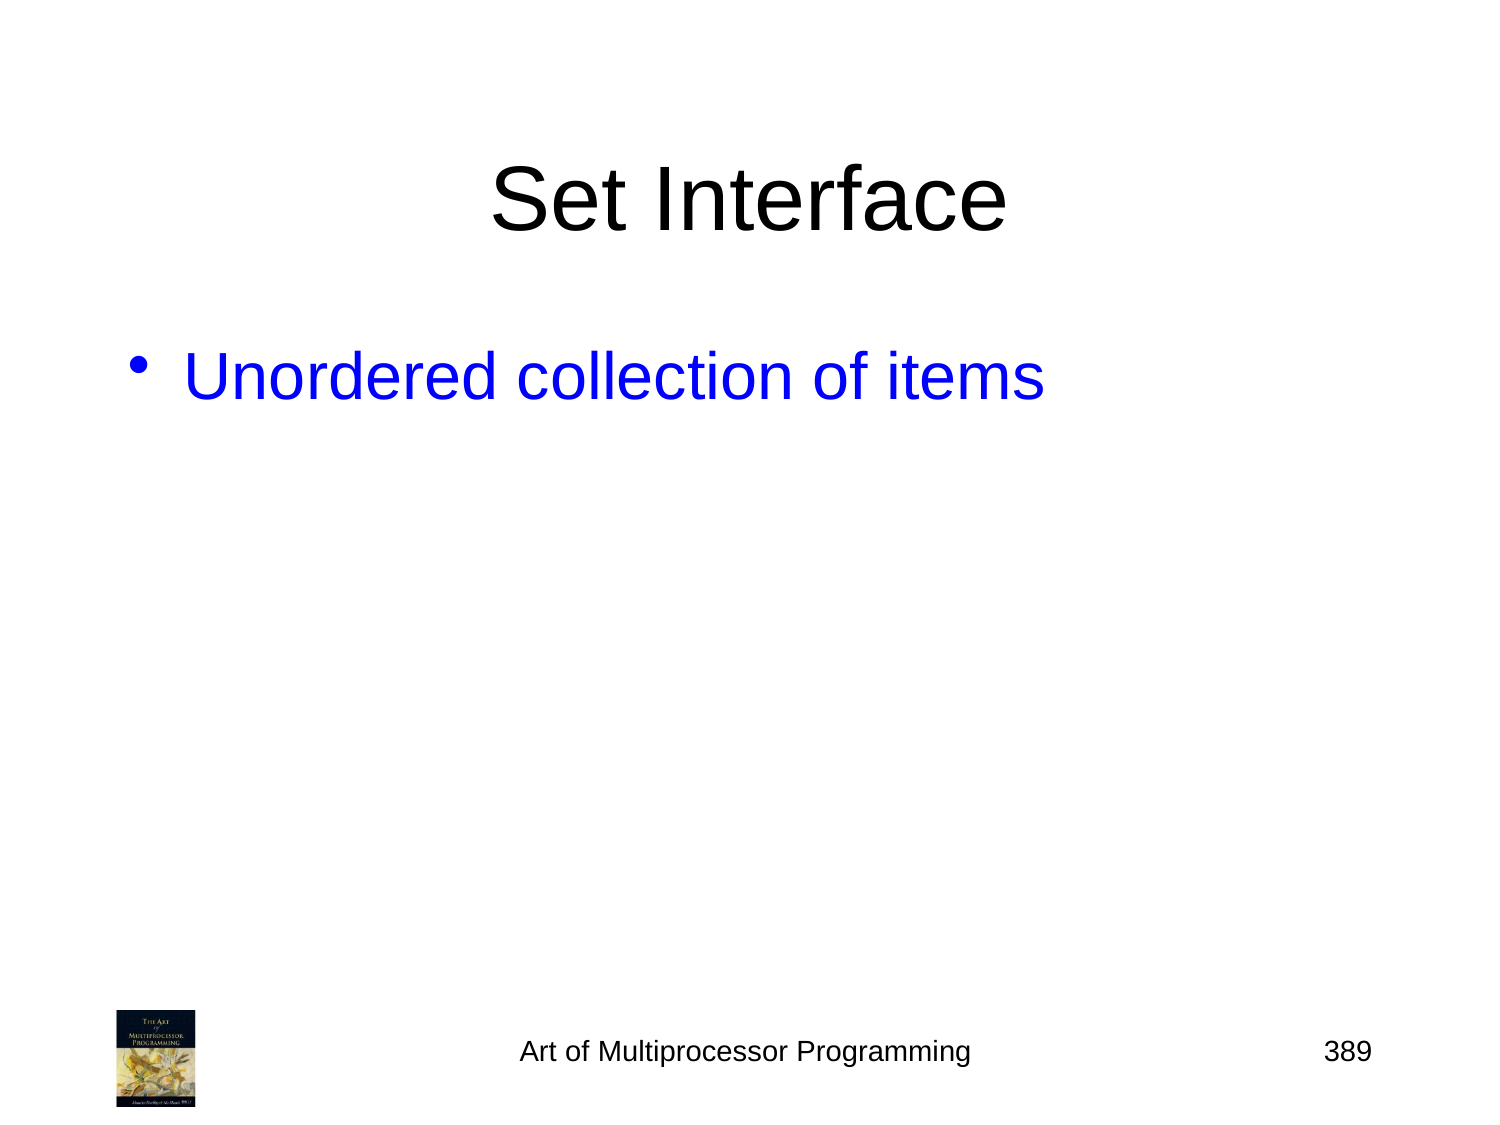

# Set Interface
Unordered collection of items
Art of Multiprocessor Programming
389